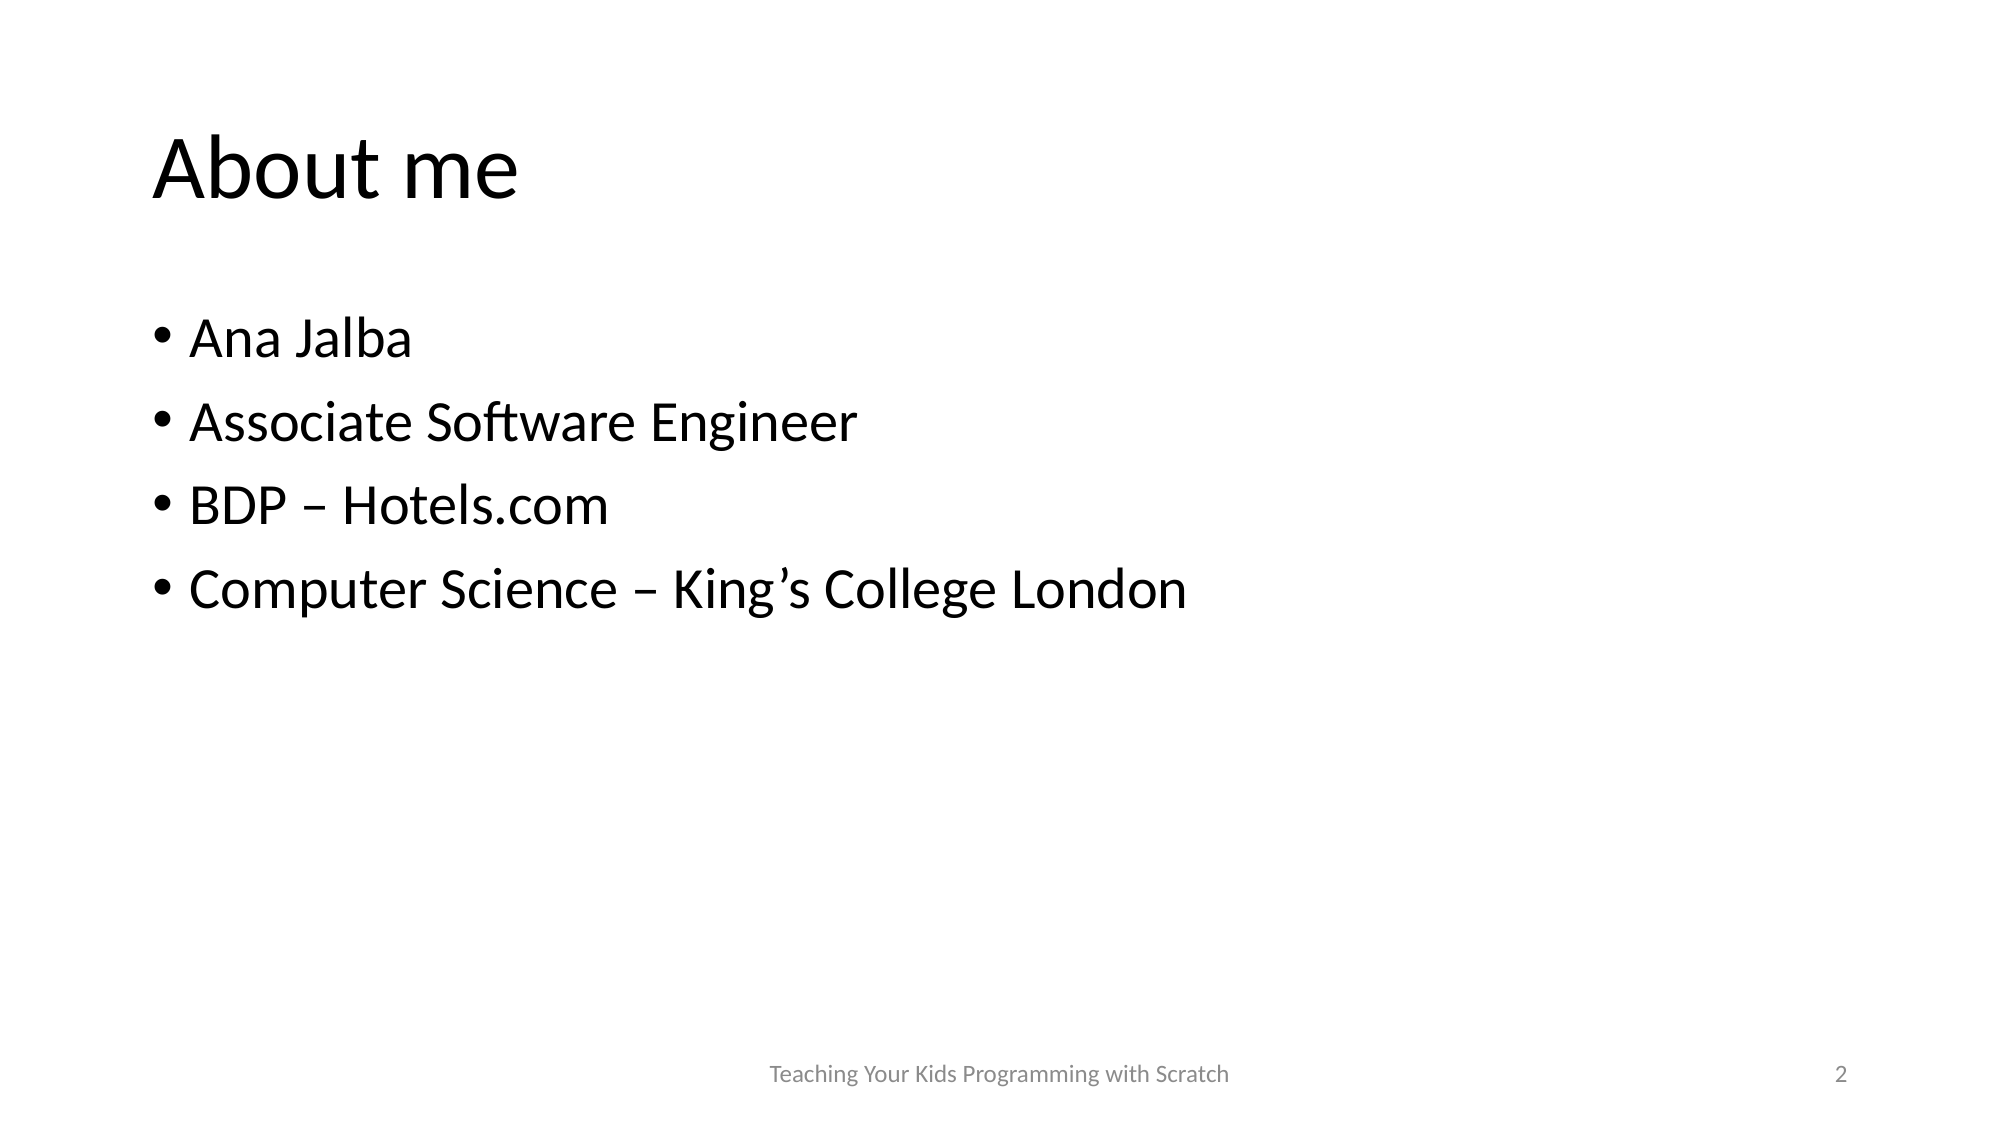

# About me
Ana Jalba
Associate Software Engineer
BDP – Hotels.com
Computer Science – King’s College London
Teaching Your Kids Programming with Scratch
2